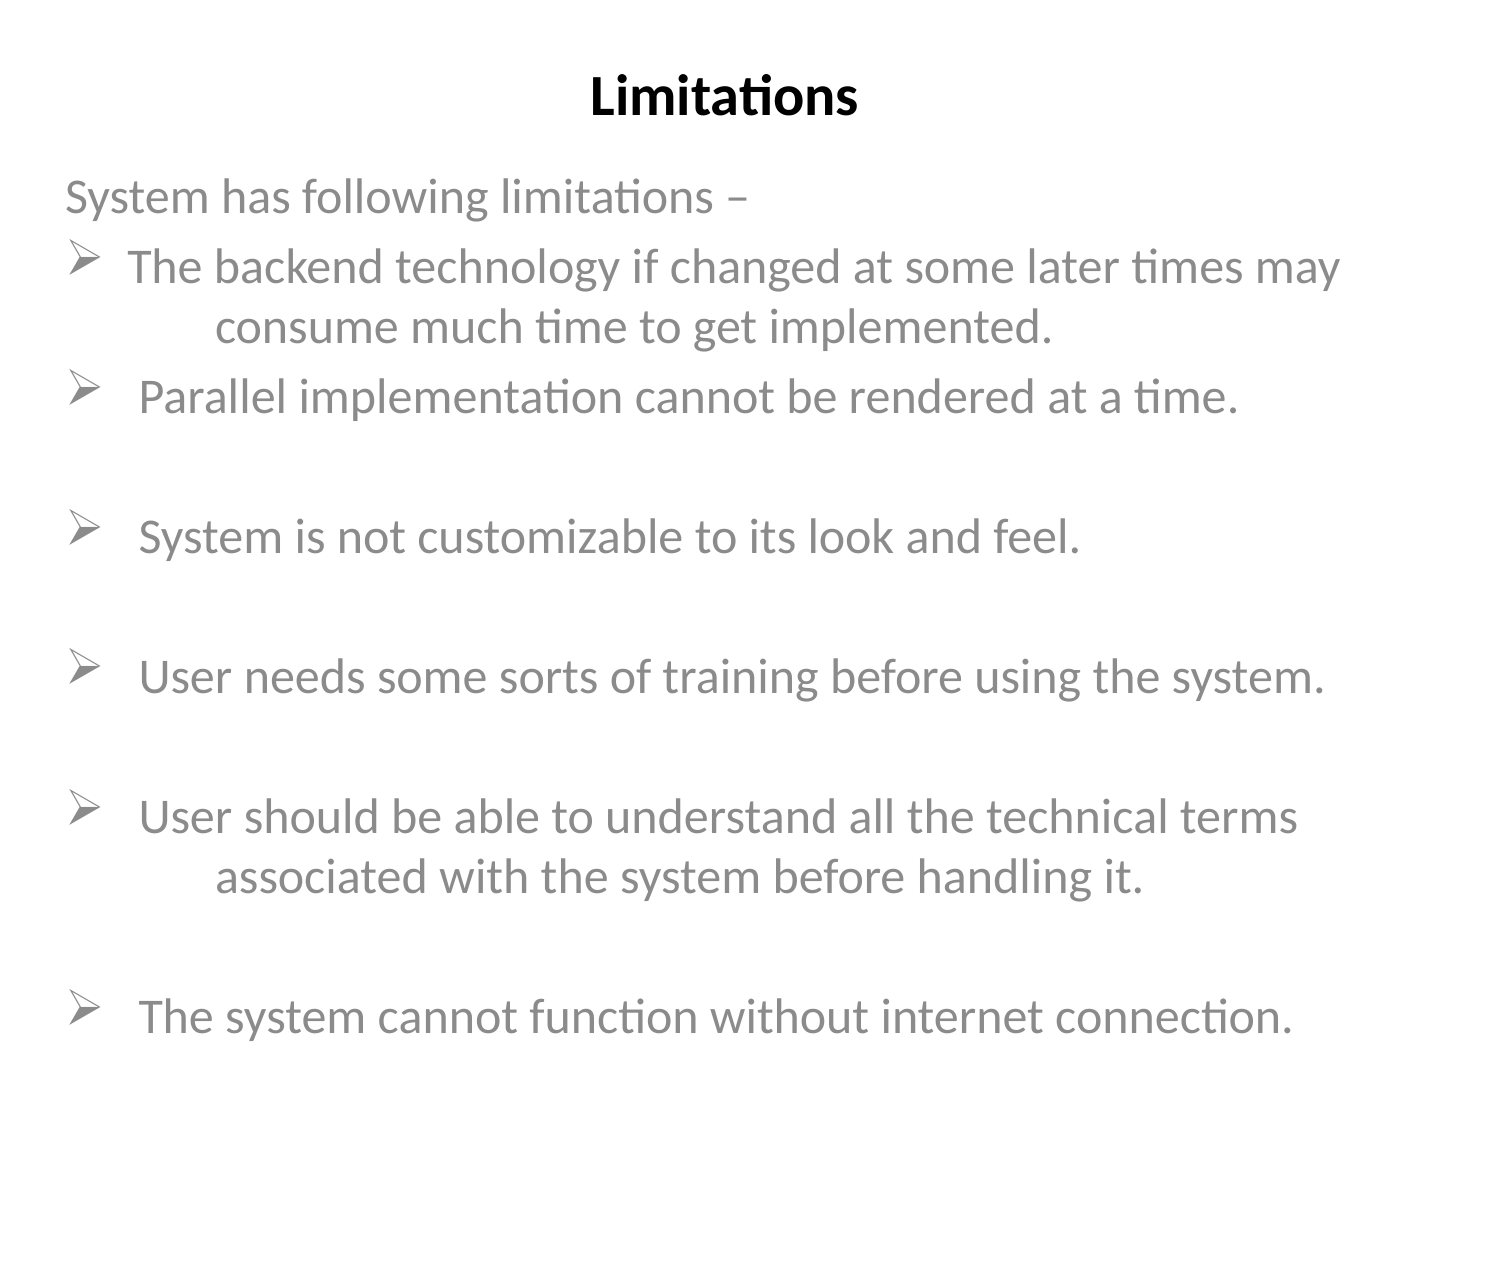

# Limitations
System has following limitations –
  The backend technology if changed at some later times may 	consume much time to get implemented.
   Parallel implementation cannot be rendered at a time.

   System is not customizable to its look and feel.

   User needs some sorts of training before using the system.

   User should be able to understand all the technical terms 	associated with the system before handling it.

   The system cannot function without internet connection.